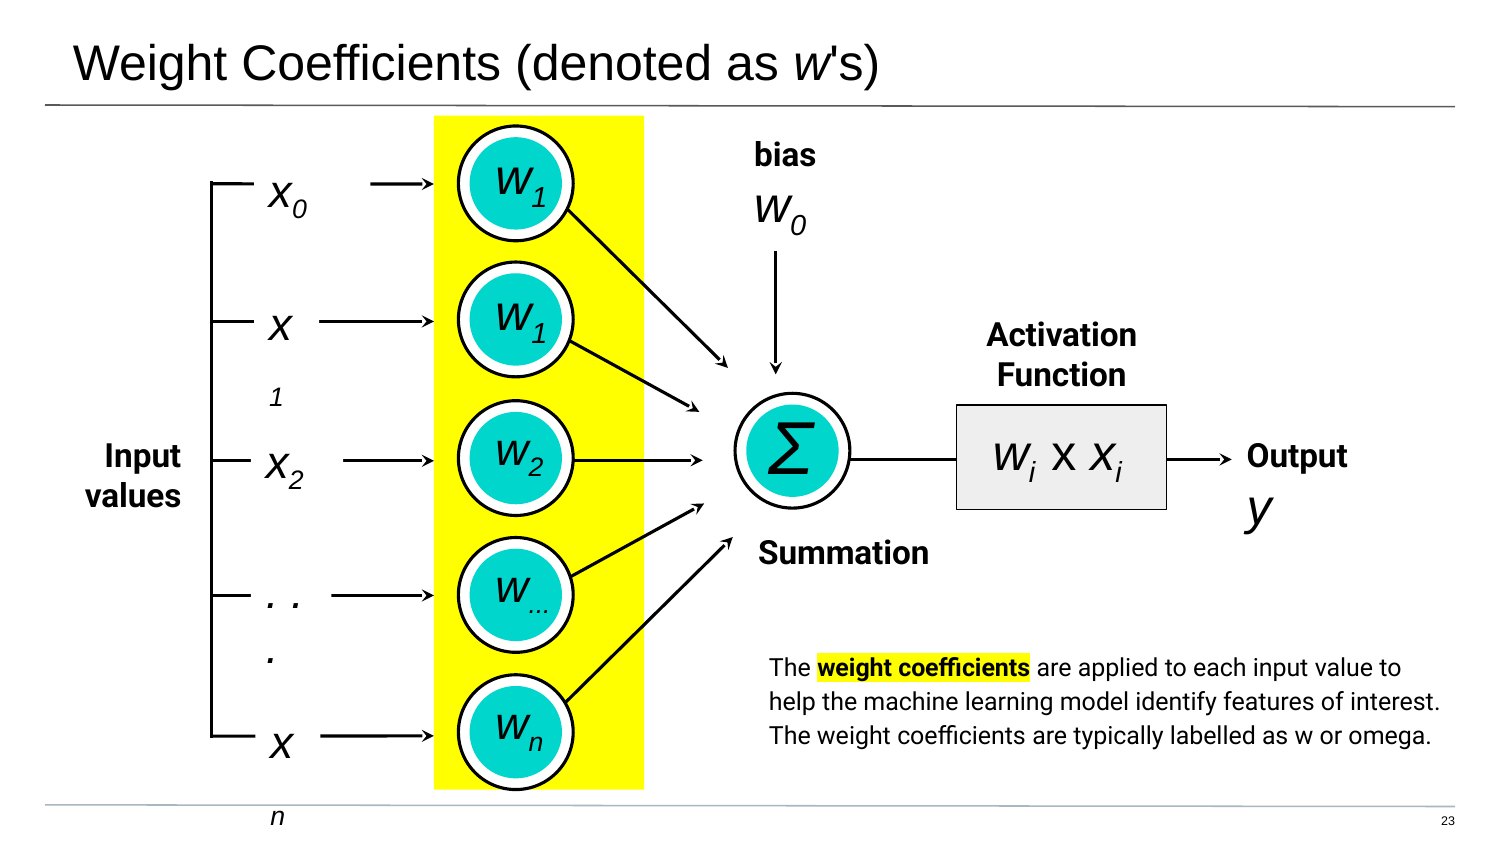

Weight Coefficients (denoted as w's)

bias
w0

w1

w1

w2
w...
wn

x0

x1
Activation Function
Σ

wi  x xi

x2
Input values
Output
y

Summation

. . .

The weight coefficients are applied to each input value to help the machine learning model identify features of interest. The weight coefficients are typically labelled as w or omega.

xn